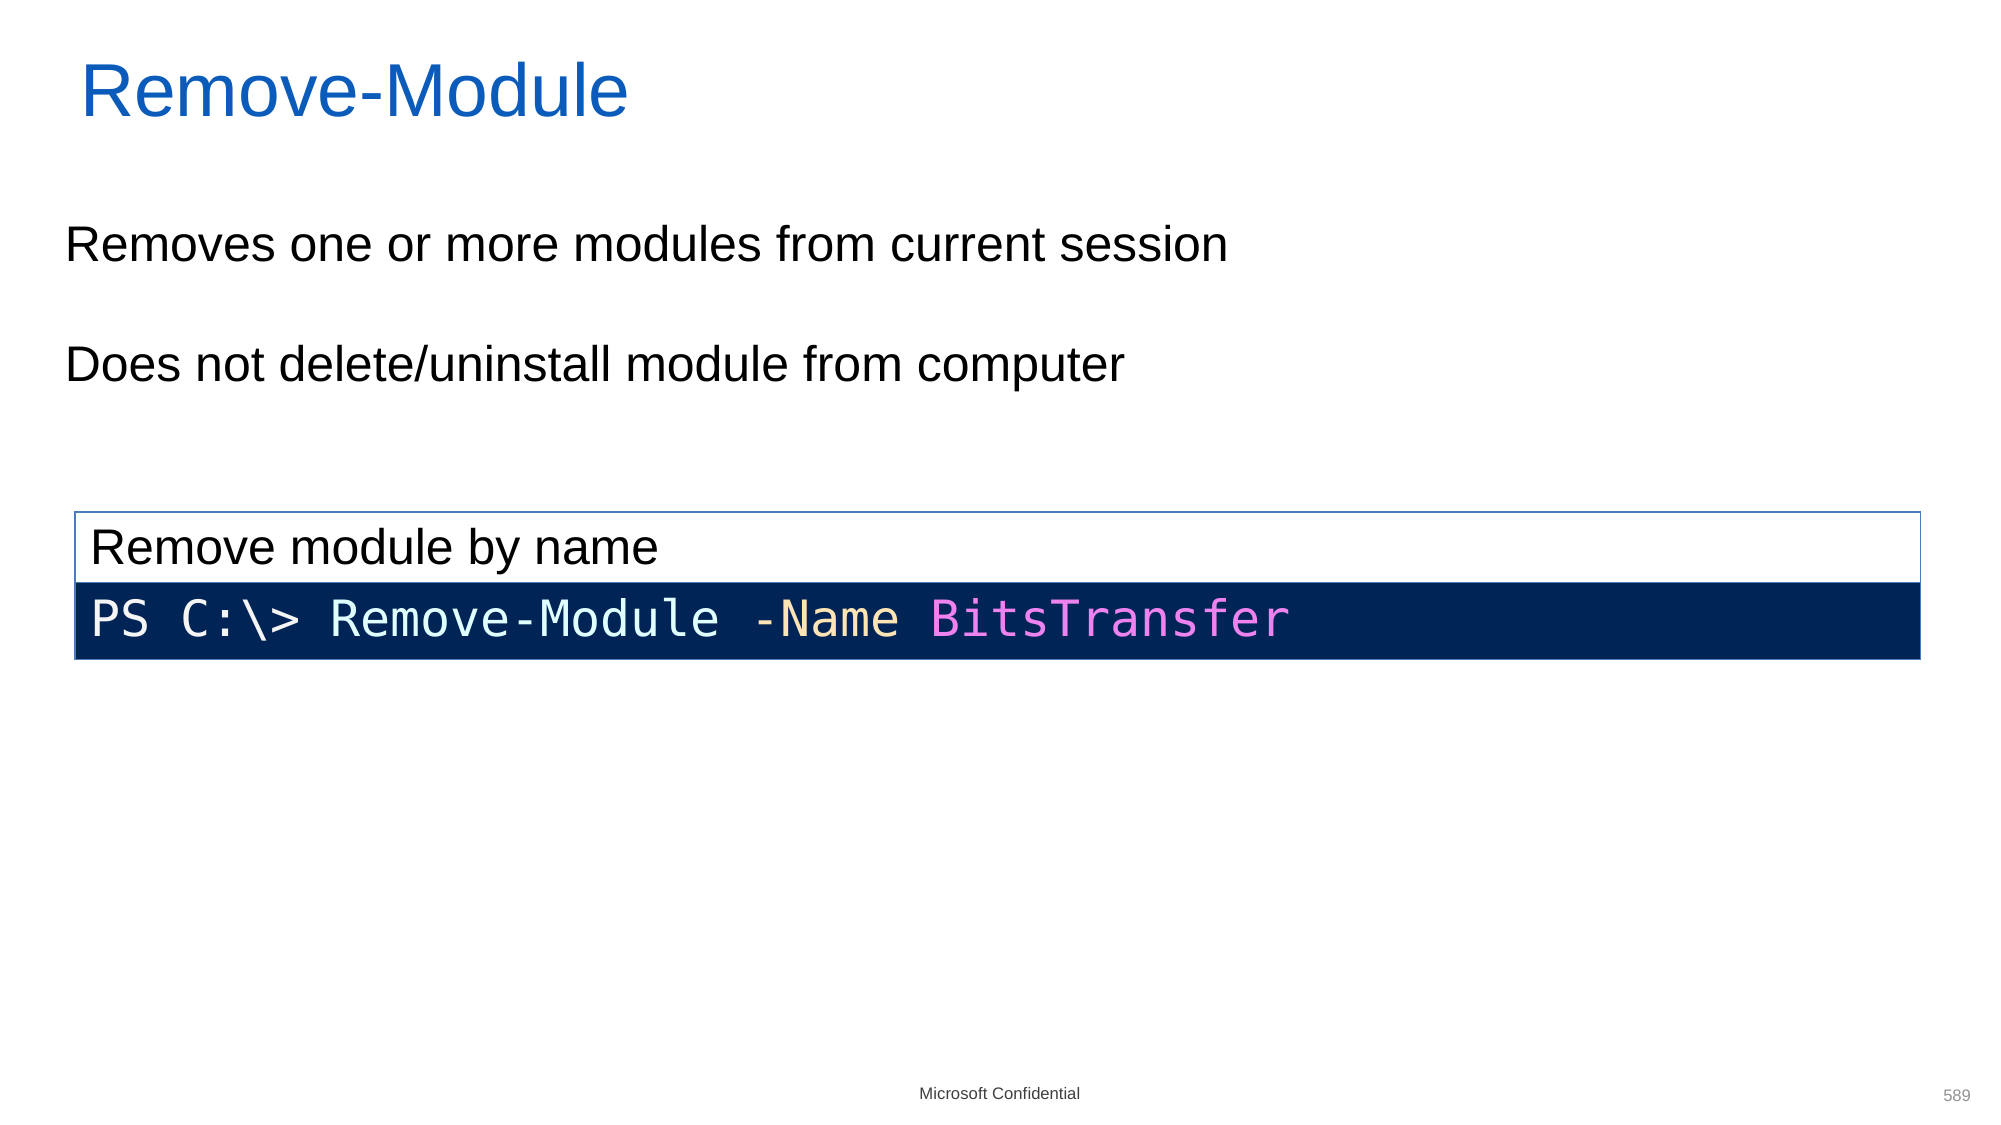

# Remove-Module
Removes one or more modules from current session

Does not delete/uninstall module from computer
| Remove module by name |
| --- |
| PS C:\> Remove-Module -Name BitsTransfer |
589